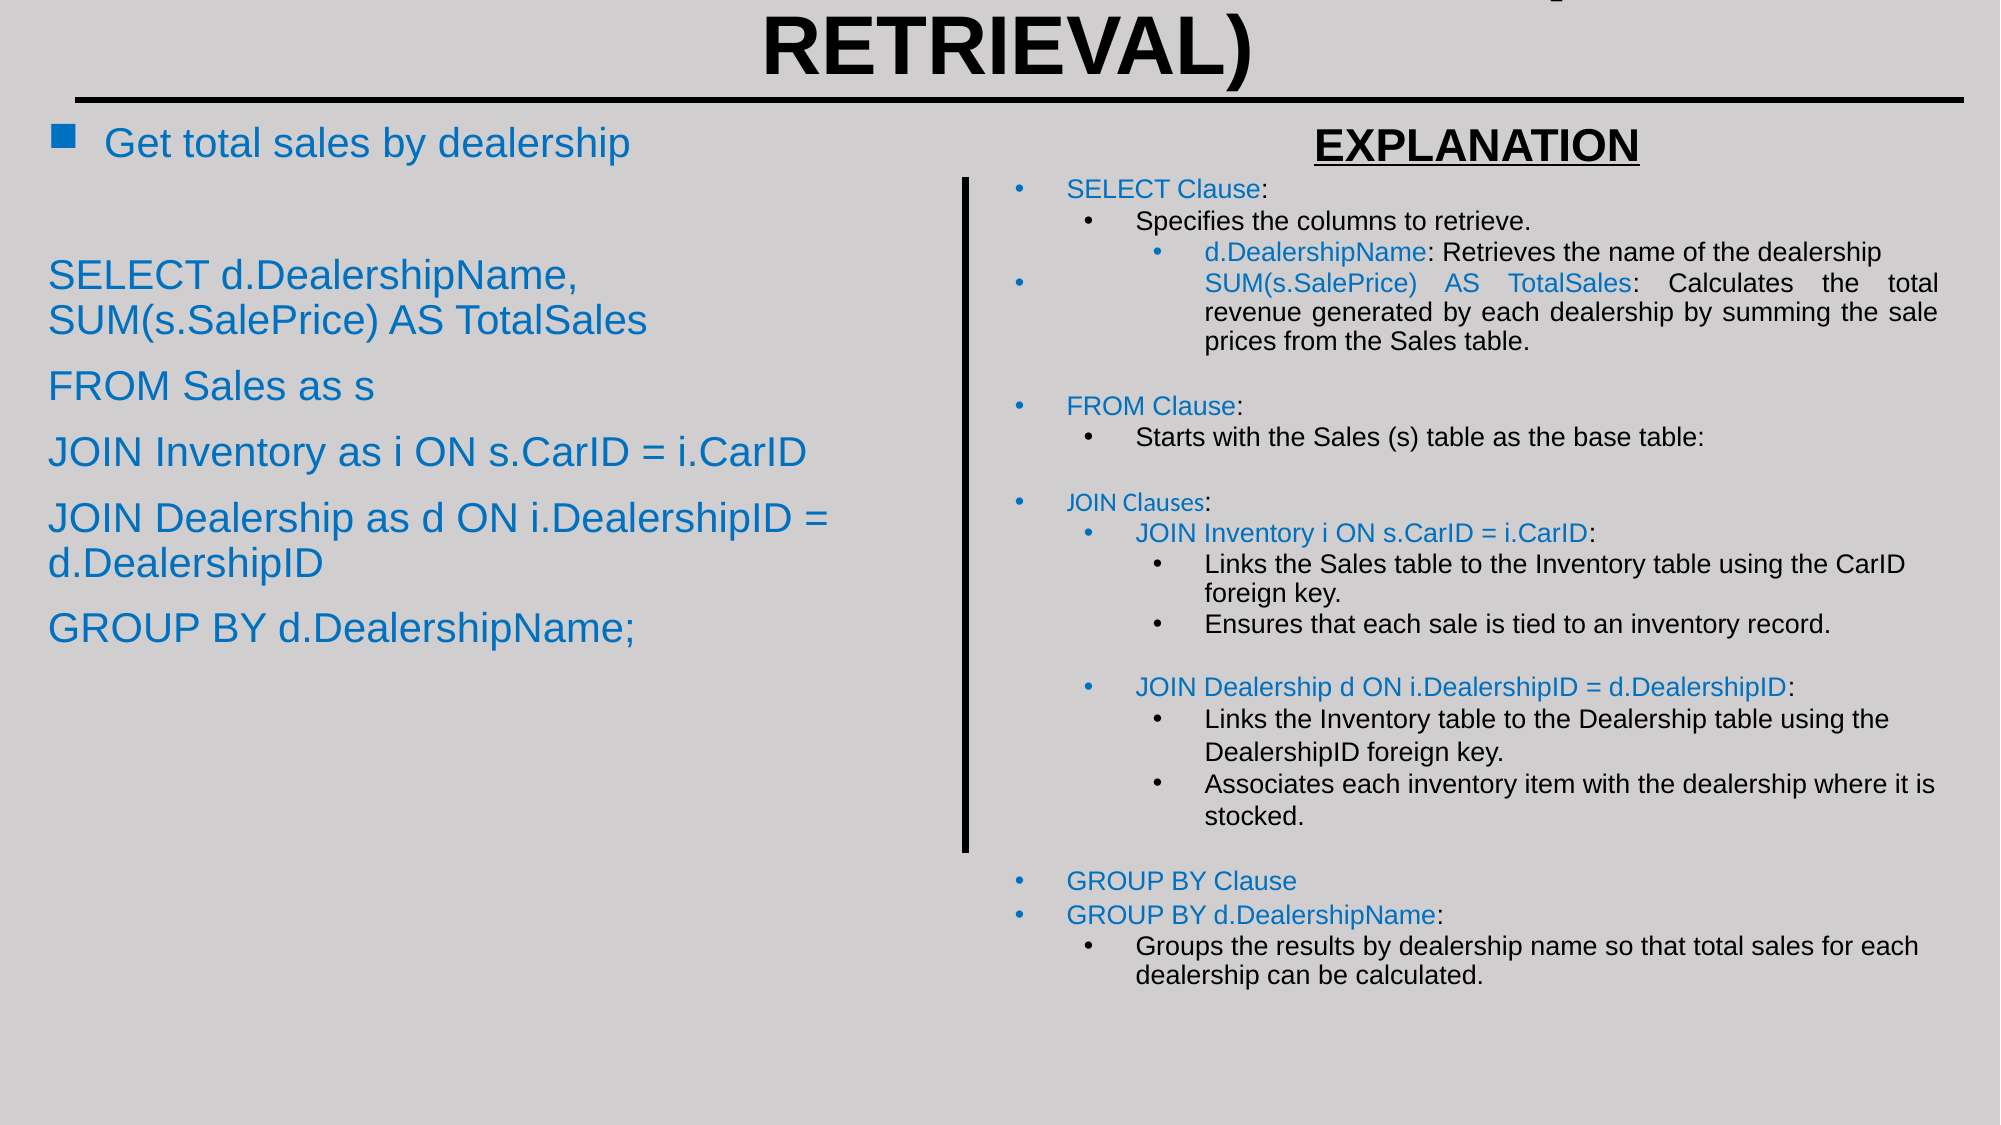

# DATA RETRIEVAL STATEMENTS (DATA RETRIEVAL)
Get total sales by dealership

SELECT d.DealershipName, SUM(s.SalePrice) AS TotalSales
FROM Sales as s
JOIN Inventory as i ON s.CarID = i.CarID
JOIN Dealership as d ON i.DealershipID = d.DealershipID
GROUP BY d.DealershipName;
EXPLANATION
SELECT Clause:
Specifies the columns to retrieve.
d.DealershipName: Retrieves the name of the dealership
SUM(s.SalePrice) AS TotalSales: Calculates the total revenue generated by each dealership by summing the sale prices from the Sales table.

FROM Clause:
Starts with the Sales (s) table as the base table:

JOIN Clauses:
JOIN Inventory i ON s.CarID = i.CarID:
Links the Sales table to the Inventory table using the CarID foreign key.
Ensures that each sale is tied to an inventory record.

JOIN Dealership d ON i.DealershipID = d.DealershipID:
Links the Inventory table to the Dealership table using the DealershipID foreign key.
Associates each inventory item with the dealership where it is stocked.

GROUP BY Clause
GROUP BY d.DealershipName:
Groups the results by dealership name so that total sales for each dealership can be calculated.